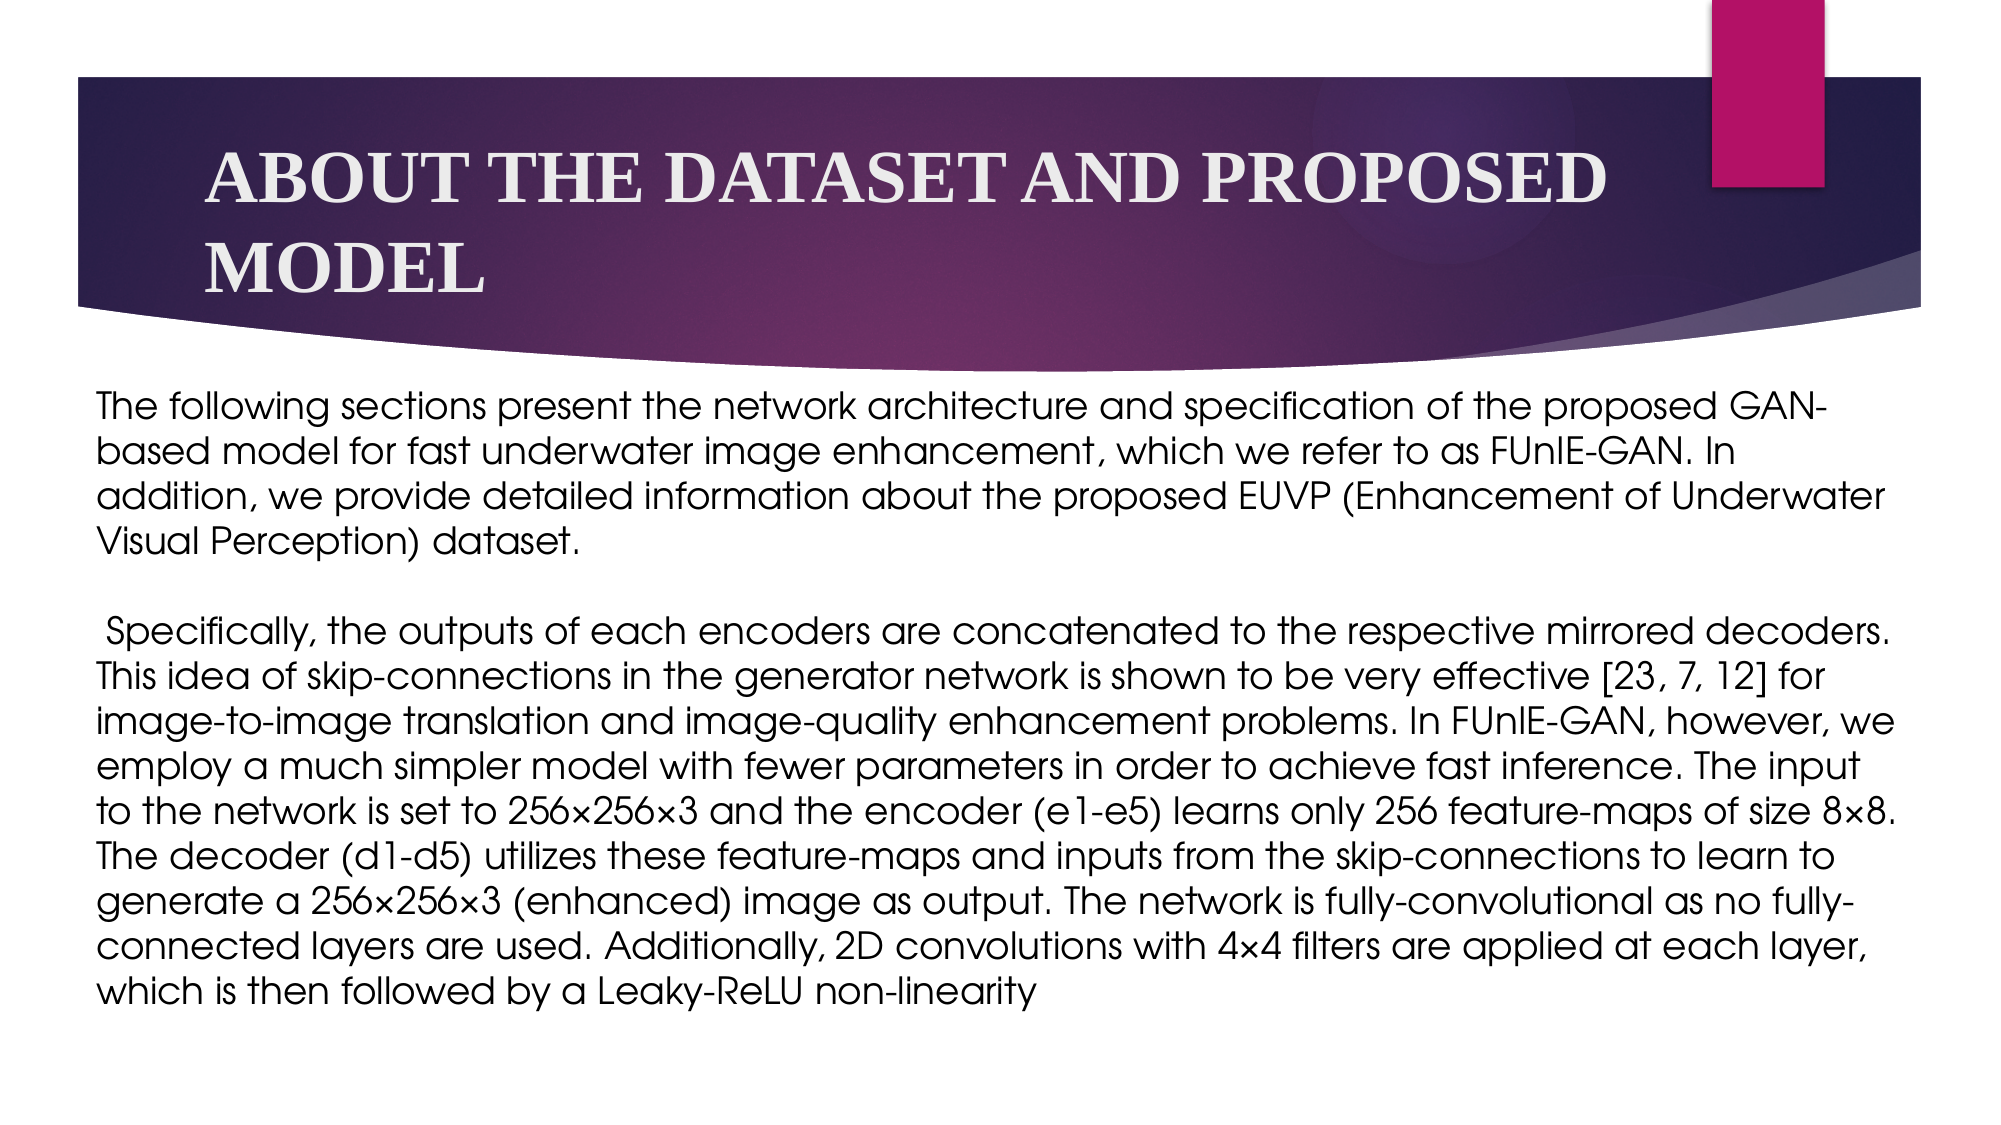

# ABOUT THE DATASET AND PROPOSED MODEL
The following sections present the network architecture and specification of the proposed GAN-based model for fast underwater image enhancement, which we refer to as FUnIE-GAN. In addition, we provide detailed information about the proposed EUVP (Enhancement of Underwater Visual Perception) dataset.

 Specifically, the outputs of each encoders are concatenated to the respective mirrored decoders. This idea of skip-connections in the generator network is shown to be very effective [23, 7, 12] for image-to-image translation and image-quality enhancement problems. In FUnIE-GAN, however, we employ a much simpler model with fewer parameters in order to achieve fast inference. The input to the network is set to 256×256×3 and the encoder (e1-e5) learns only 256 feature-maps of size 8×8. The decoder (d1-d5) utilizes these feature-maps and inputs from the skip-connections to learn to generate a 256×256×3 (enhanced) image as output. The network is fully-convolutional as no fully-connected layers are used. Additionally, 2D convolutions with 4×4 filters are applied at each layer, which is then followed by a Leaky-ReLU non-linearity